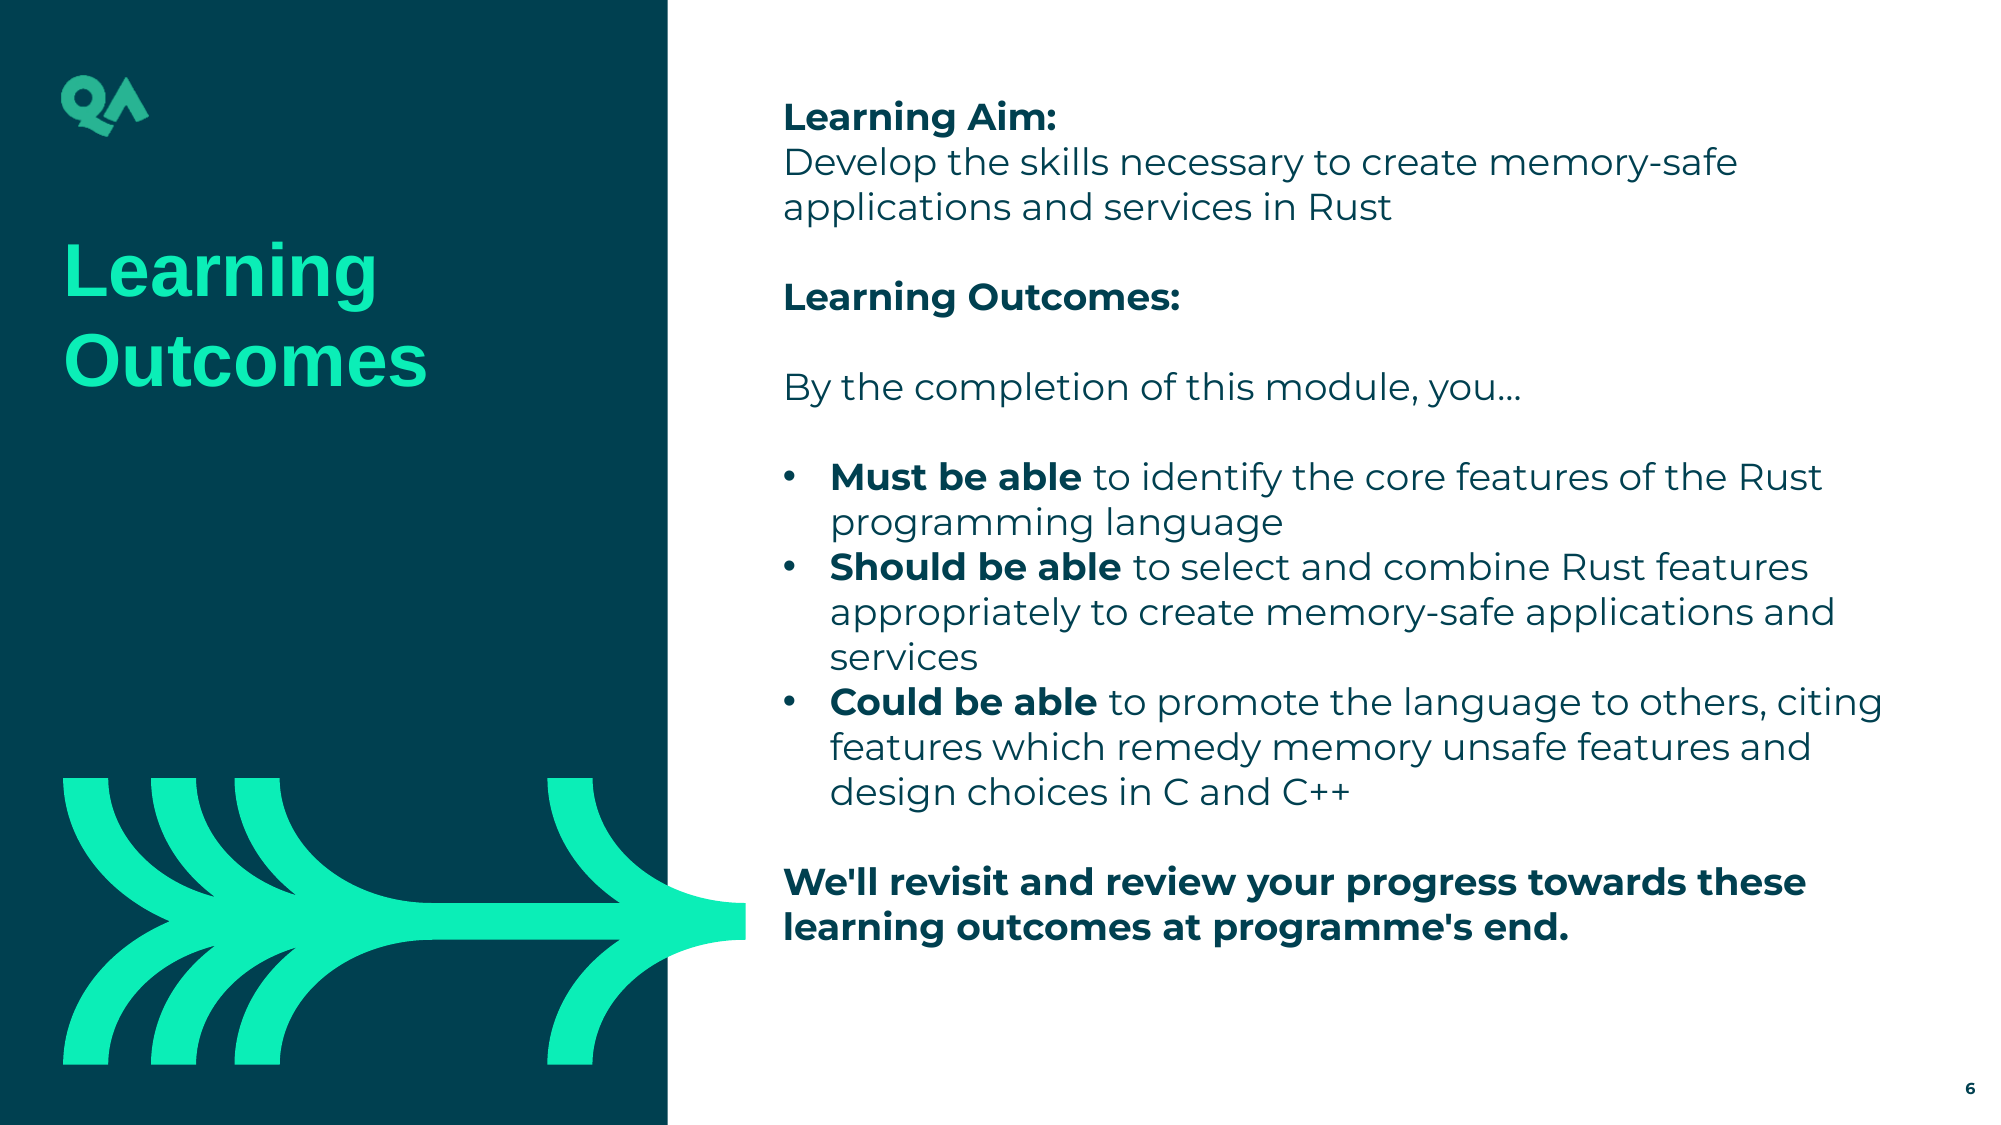

Learning Aim:
Develop the skills necessary to create memory-safe applications and services in Rust

Learning Outcomes:

By the completion of this module, you…

Must be able to identify the core features of the Rust programming language
Should be able to select and combine Rust features appropriately to create memory-safe applications and services
Could be able to promote the language to others, citing features which remedy memory unsafe features and design choices in C and C++

We'll revisit and review your progress towards these learning outcomes at programme's end.

Learning Outcomes
6